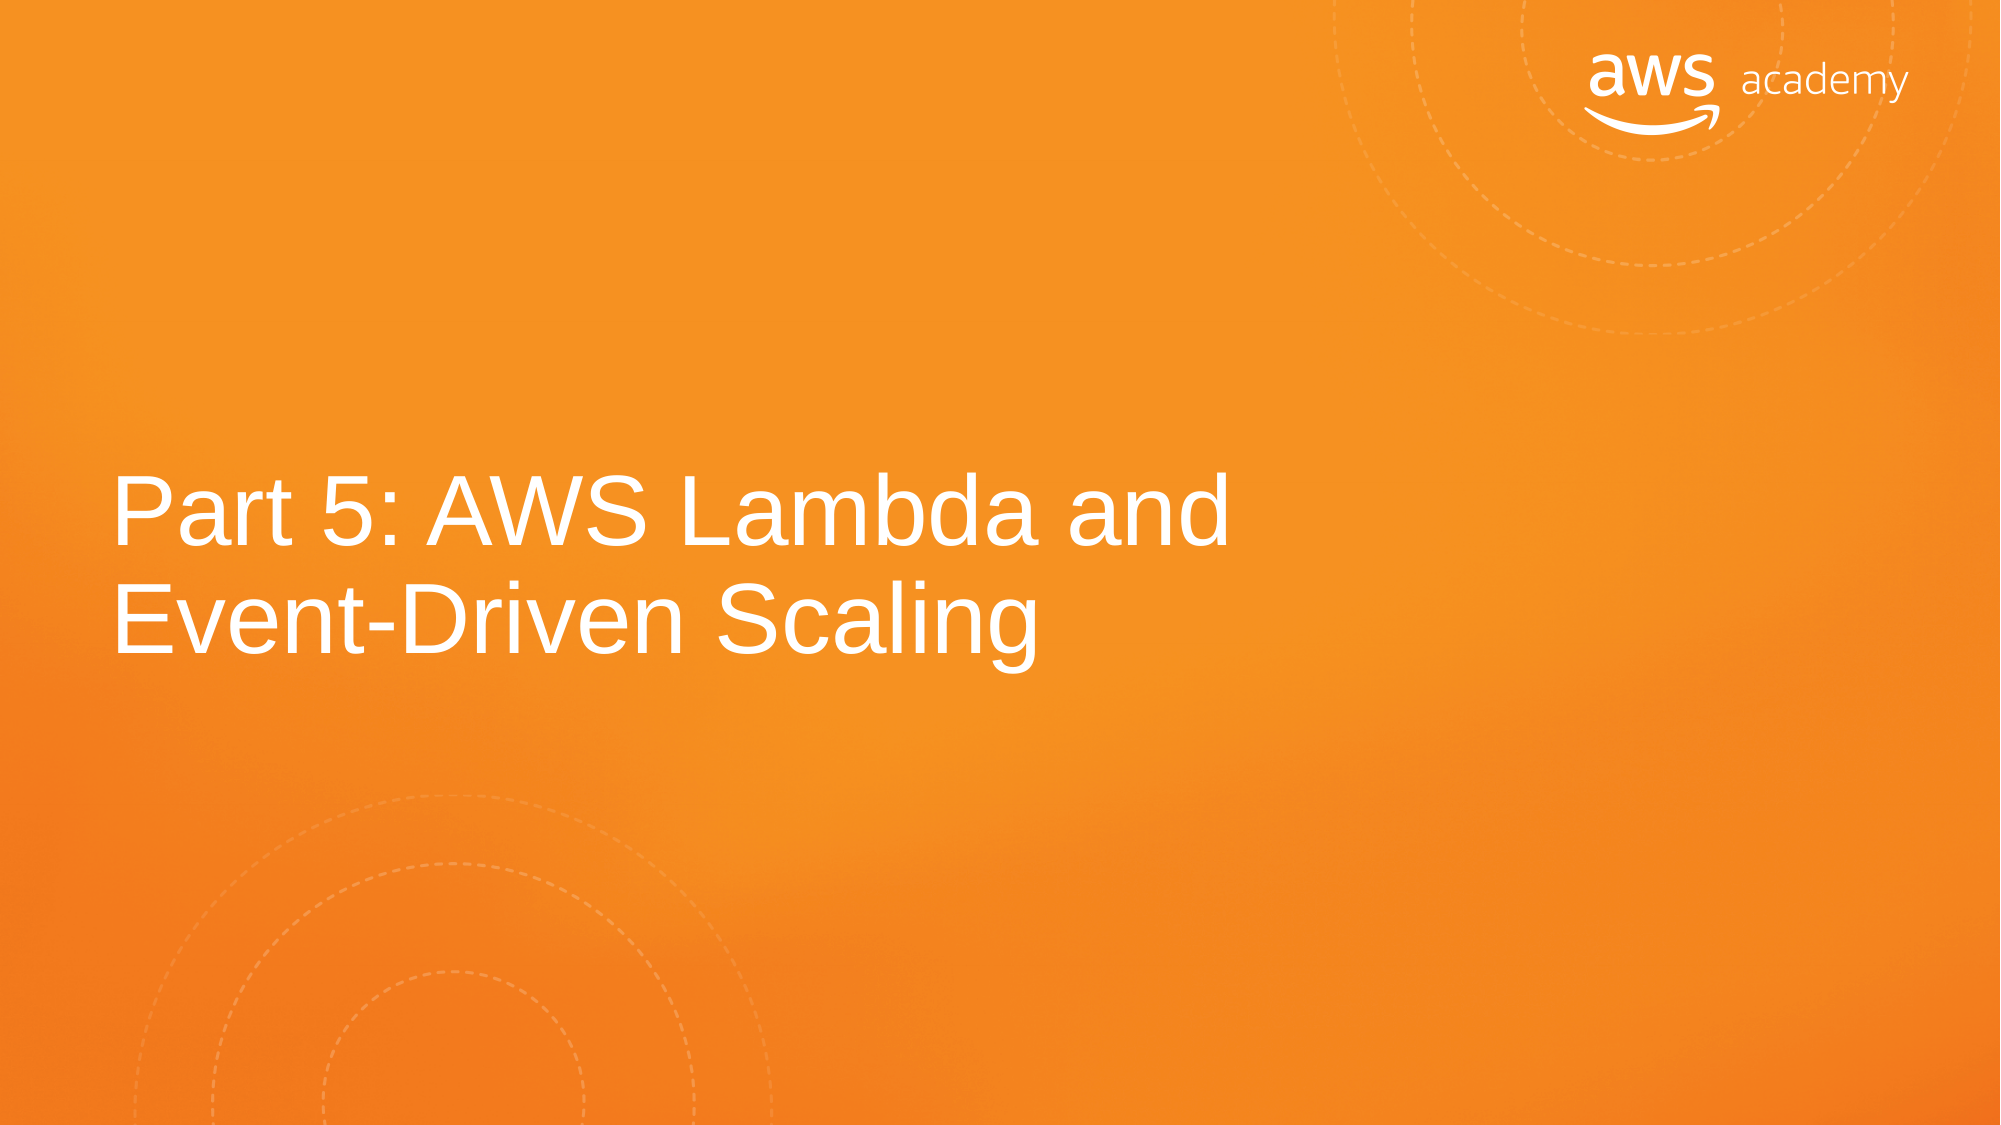

# Part 5: AWS Lambda and Event-Driven Scaling